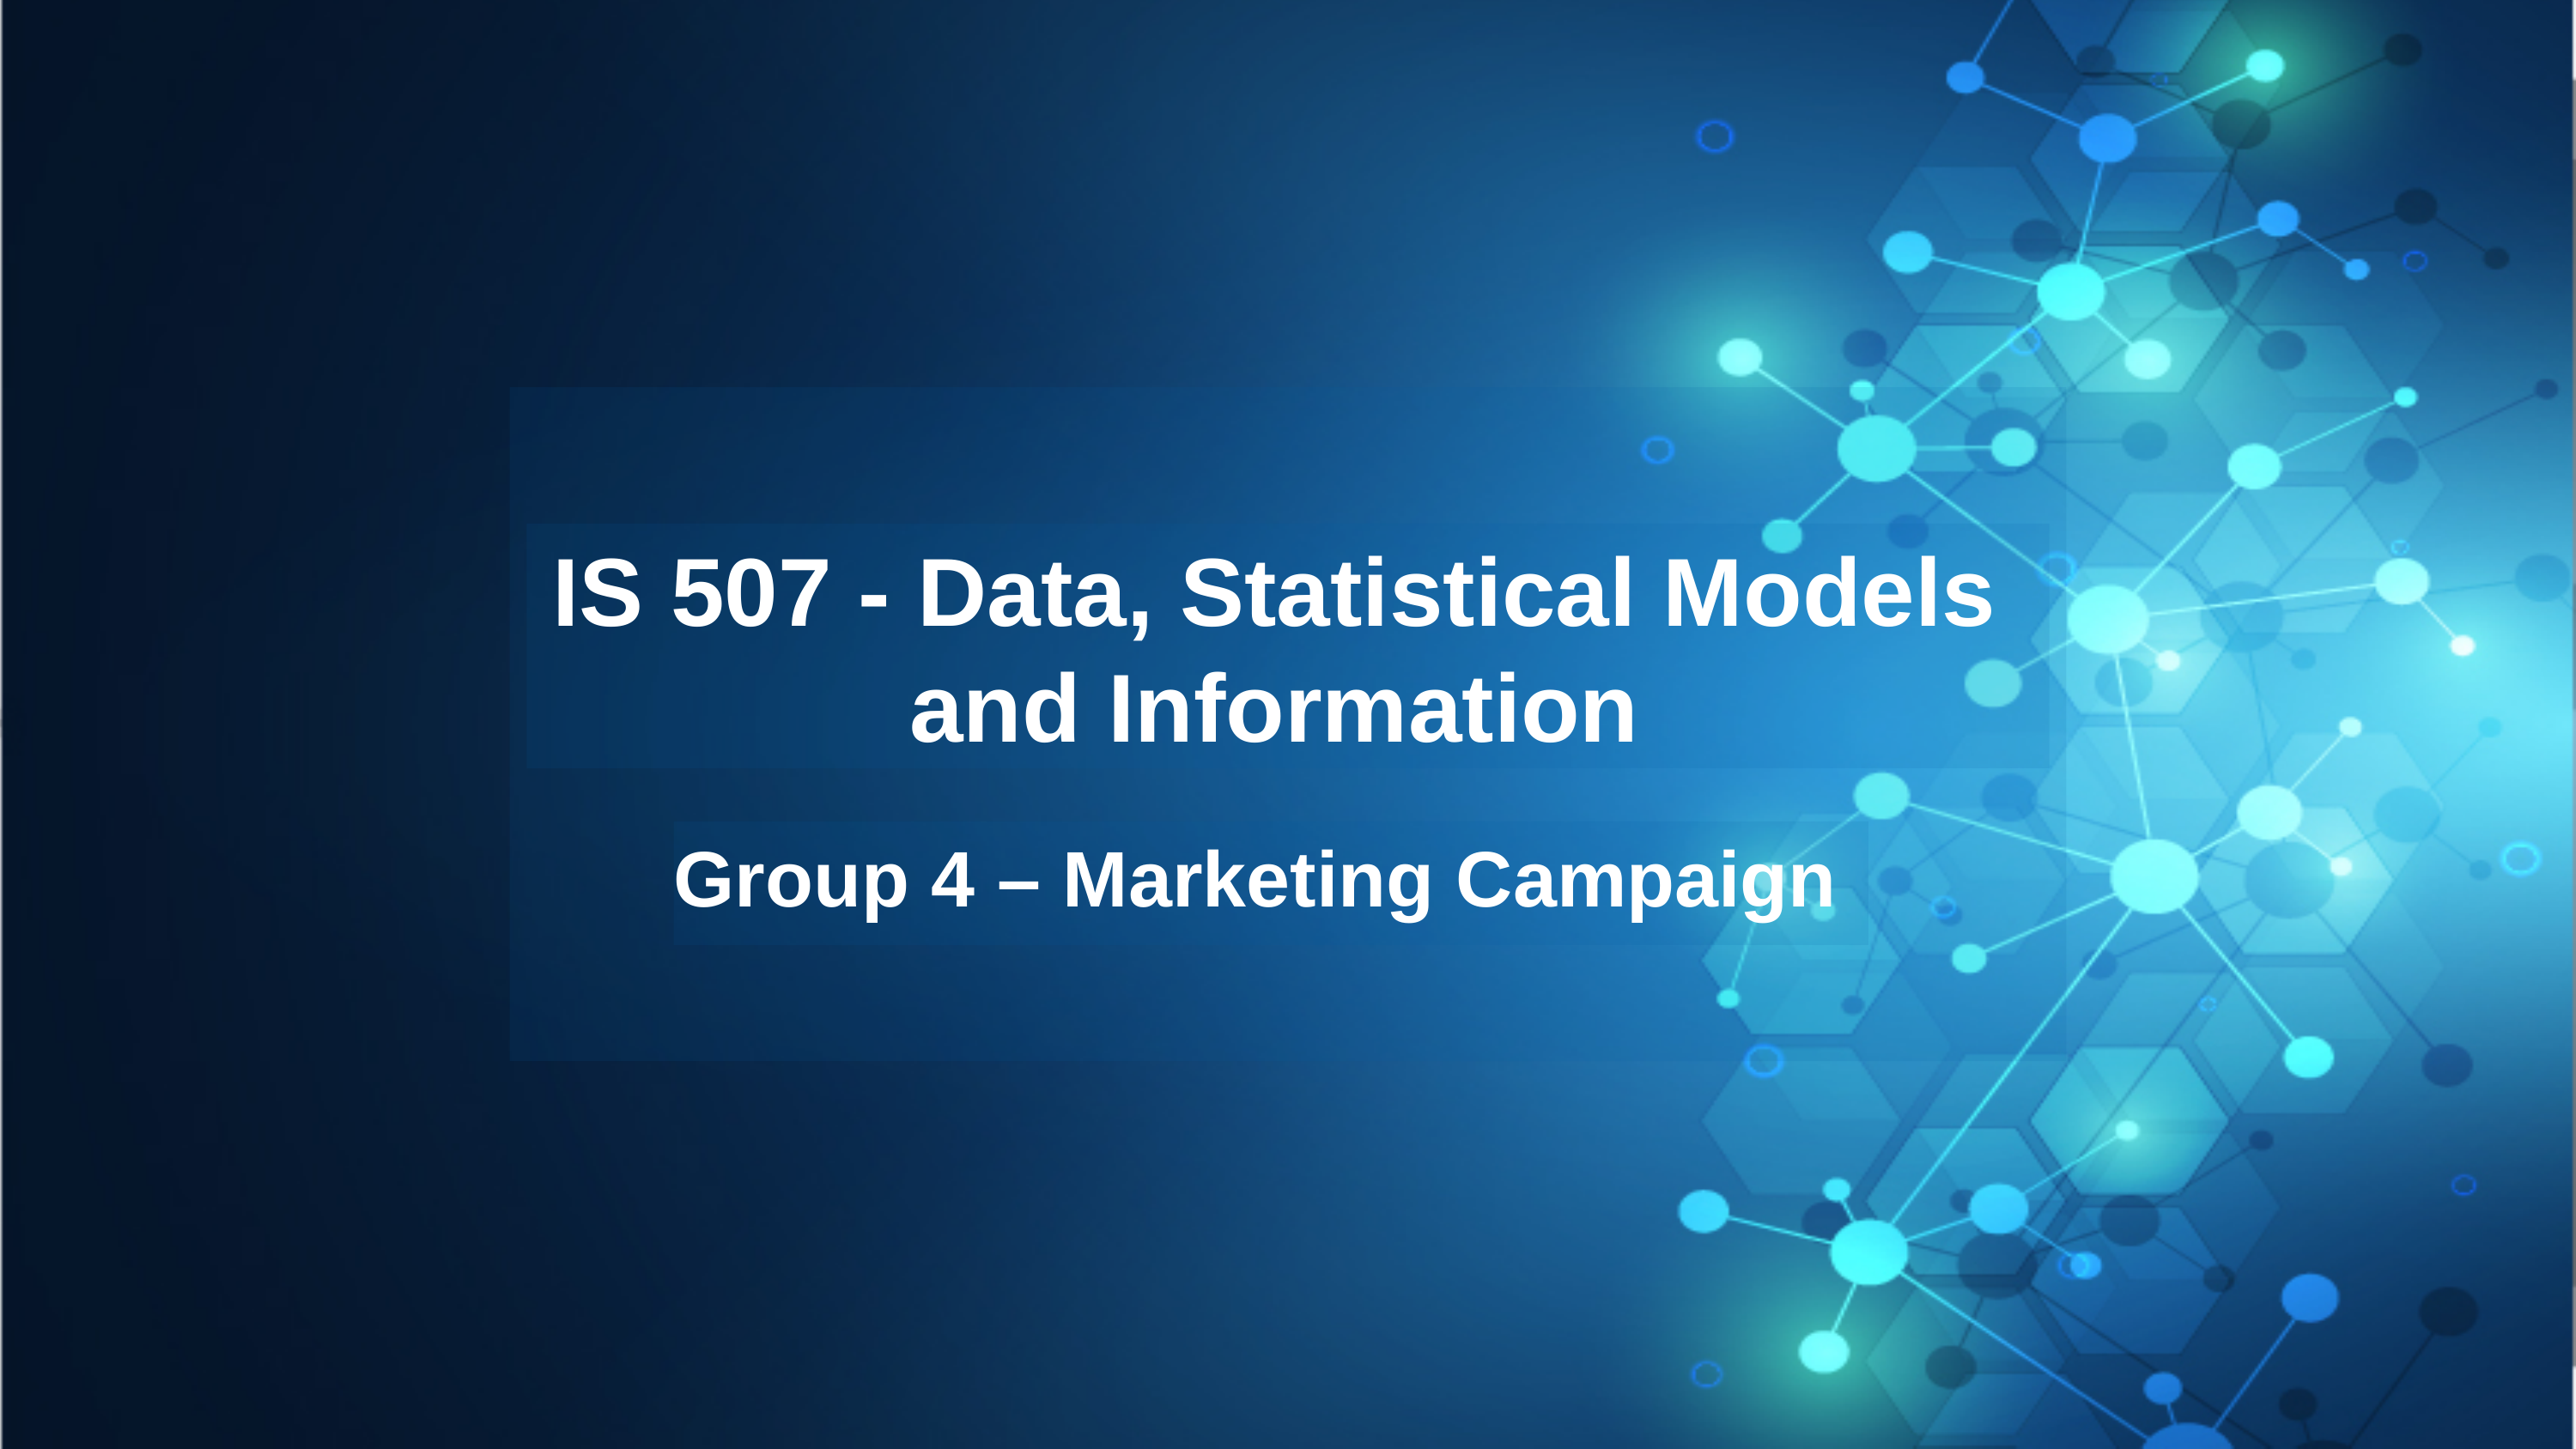

IS 507 - Data, Statistical Models
and Information
Group 4 – Marketing Campaign